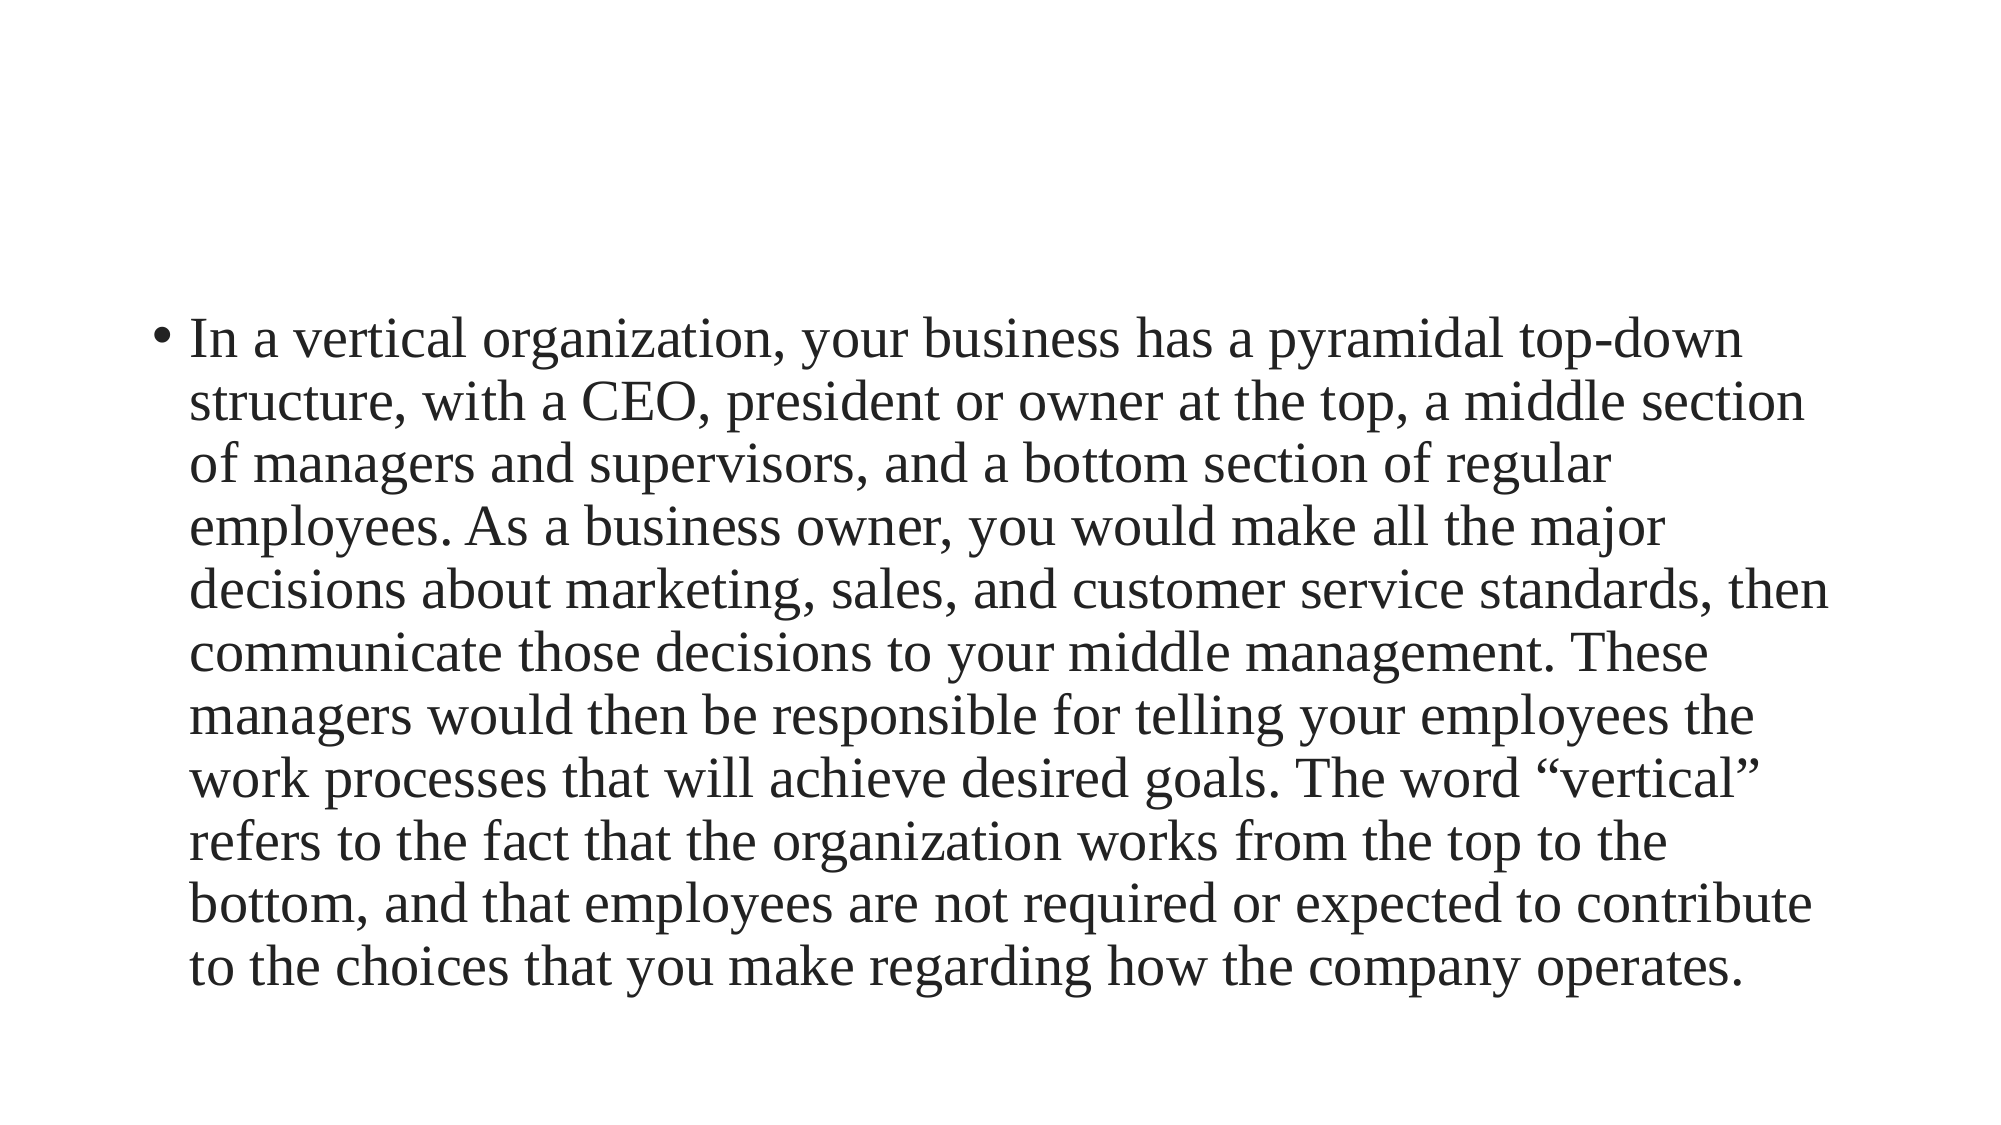

#
In a vertical organization, your business has a pyramidal top-down structure, with a CEO, president or owner at the top, a middle section of managers and supervisors, and a bottom section of regular employees. As a business owner, you would make all the major decisions about marketing, sales, and customer service standards, then communicate those decisions to your middle management. These managers would then be responsible for telling your employees the work processes that will achieve desired goals. The word “vertical” refers to the fact that the organization works from the top to the bottom, and that employees are not required or expected to contribute to the choices that you make regarding how the company operates.